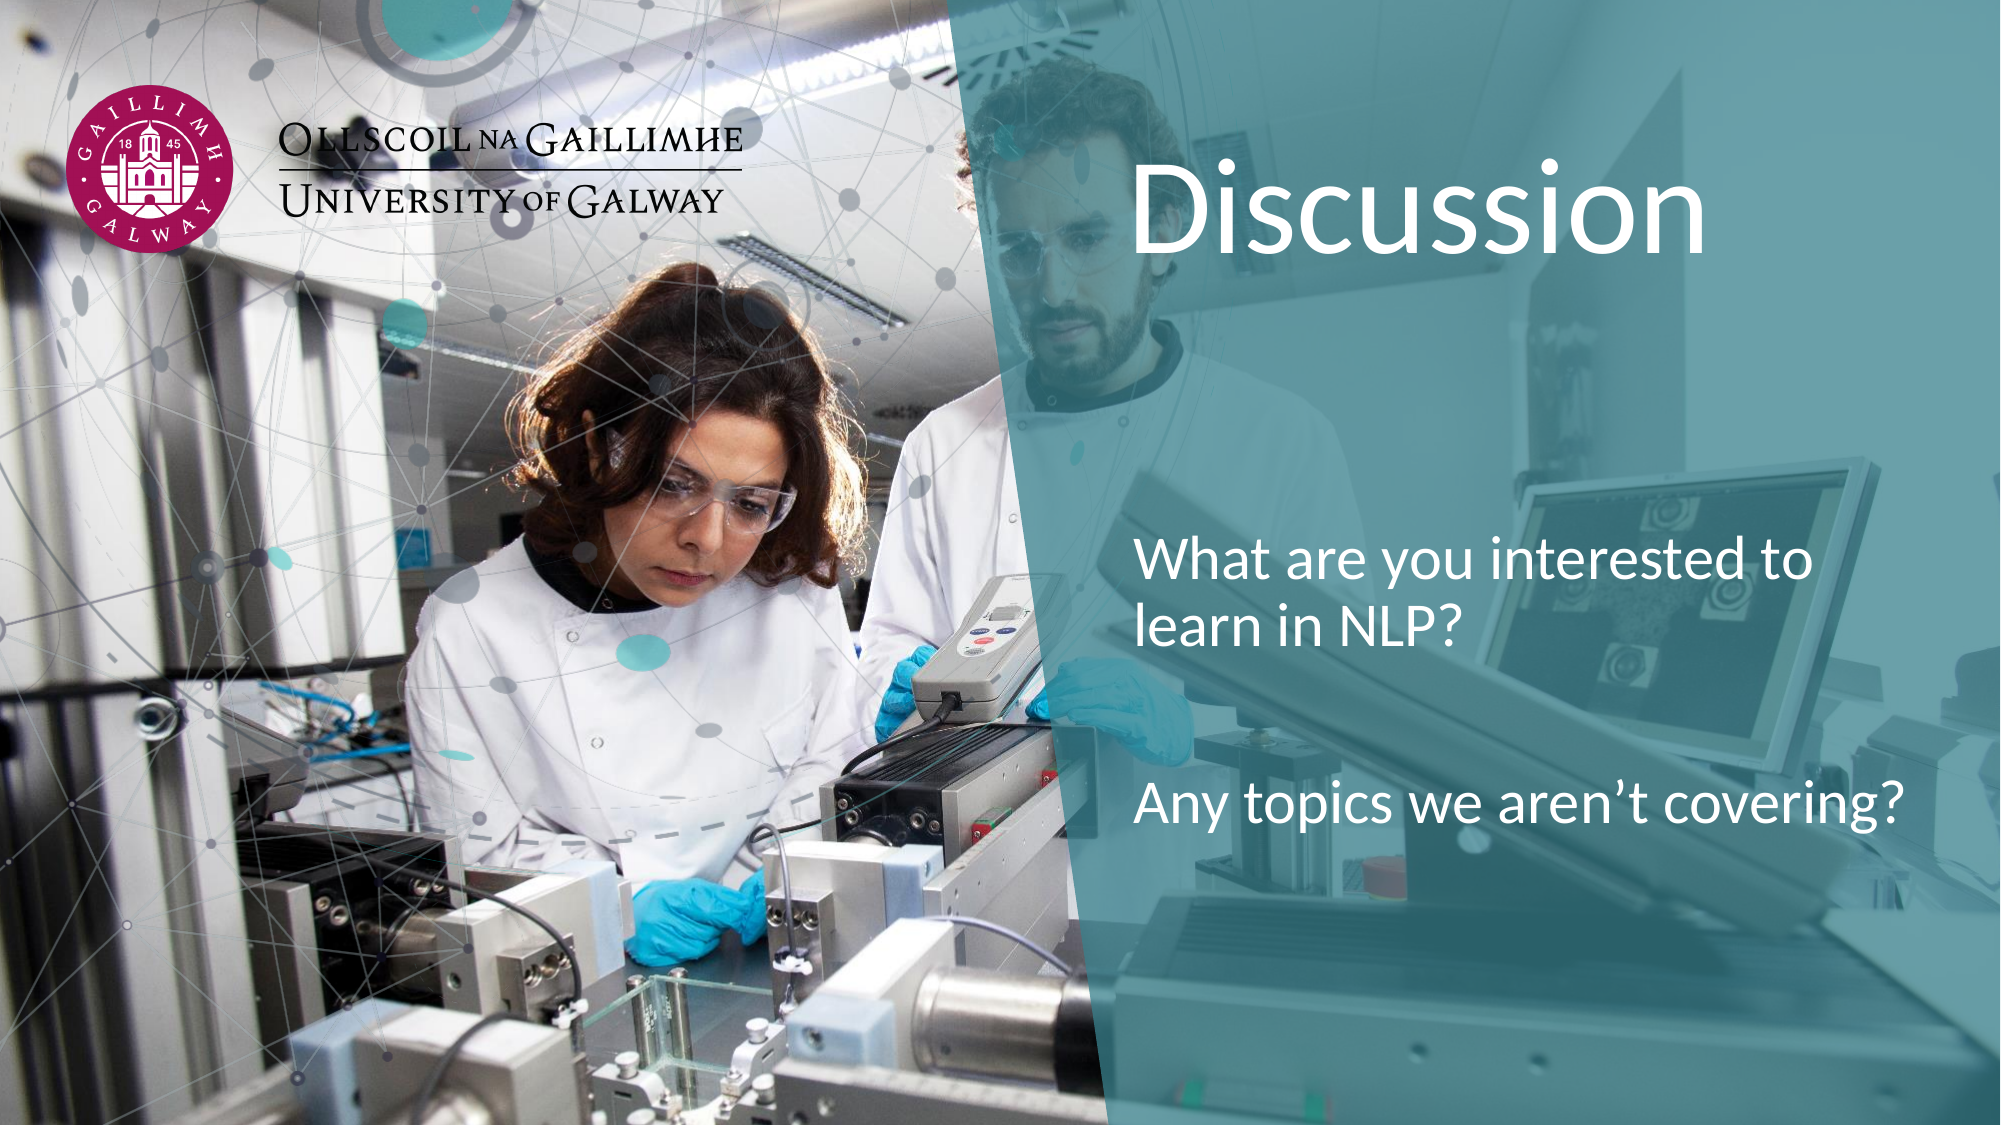

# Discussion
What are you interested to learn in NLP?

Any topics we aren’t covering?